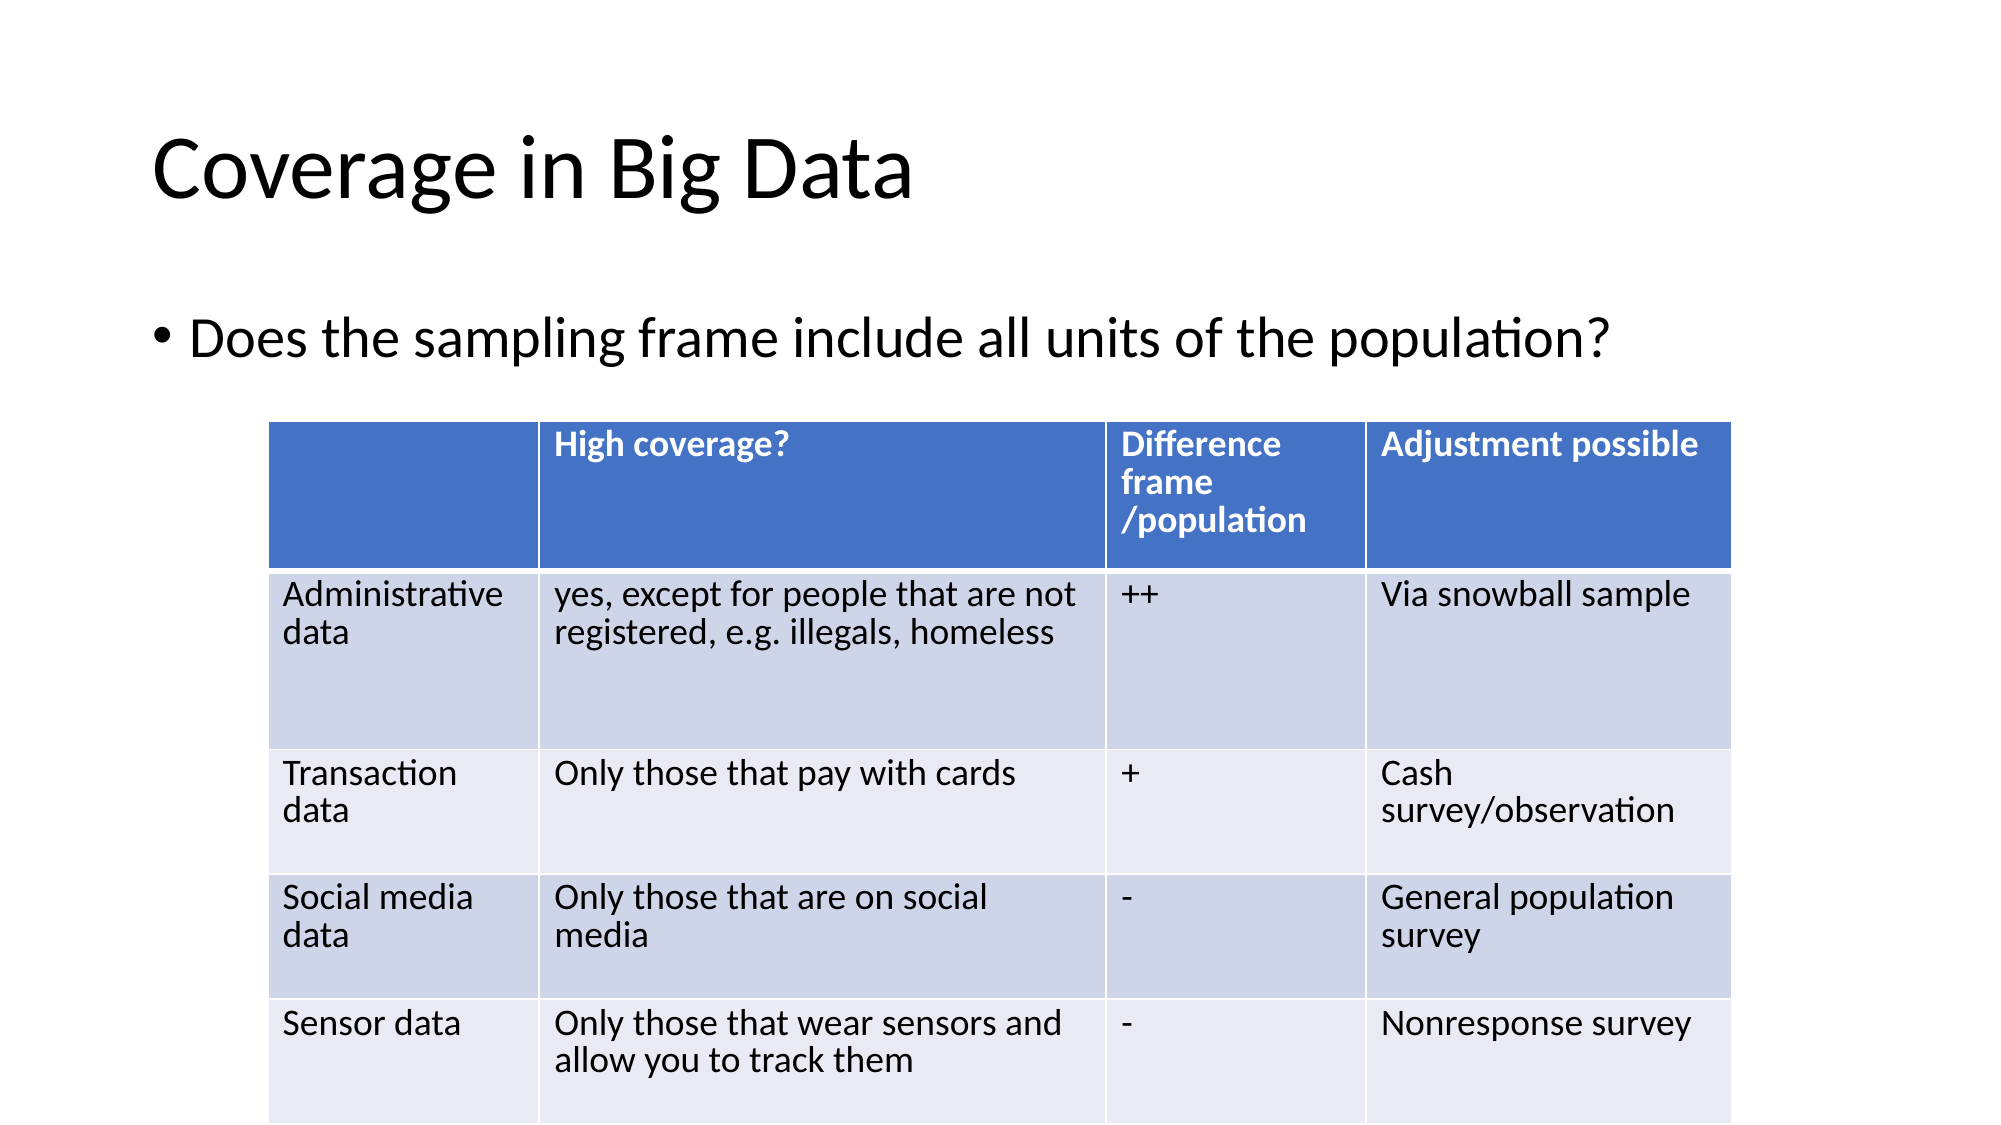

# Coverage in Big Data
Does the sampling frame include all units of the population?

|  | High coverage? | Difference frame /population | Adjustment possible |
| --- | --- | --- | --- |
| Administrative data | yes, except for people that are not registered, e.g. illegals, homeless | ++ | Via snowball sample |
| Transaction data | Only those that pay with cards | + | Cash survey/observation |
| Social media data | Only those that are on social media | - | General population survey |
| Sensor data | Only those that wear sensors and allow you to track them | - | Nonresponse survey |